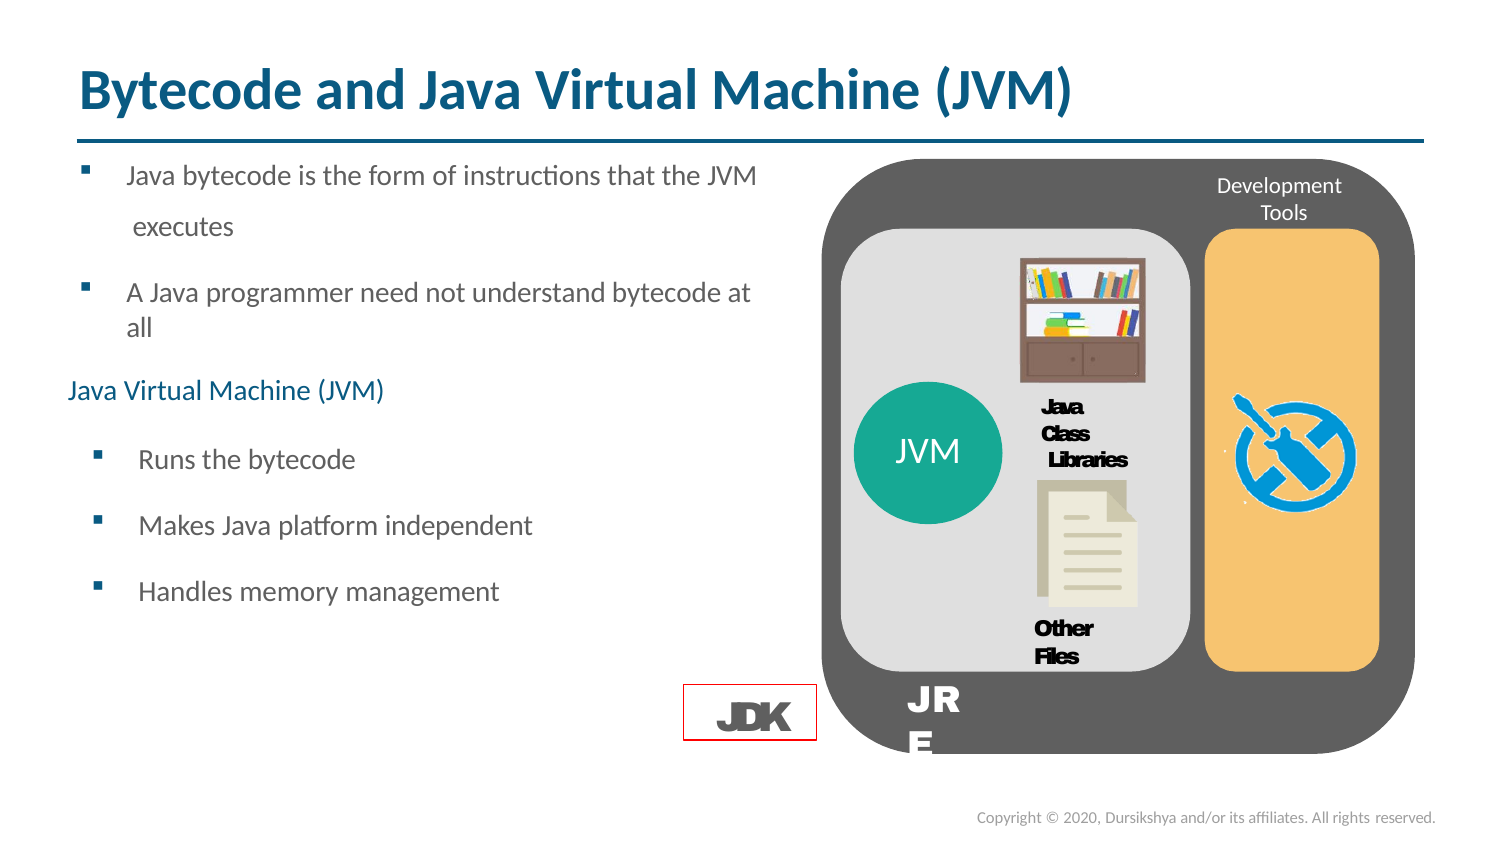

# Bytecode and Java Virtual Machine (JVM)
Java bytecode is the form of instructions that the JVM  executes

A Java programmer need not understand bytecode at all

Development  Tools

Java Virtual Machine (JVM)

Runs the bytecode

Makes Java platform independent

Handles memory management
Java Class
Libraries
JVM
Other Files
JRE
JDK
Copyright © 2020, Dursikshya and/or its affiliates. All rights reserved.